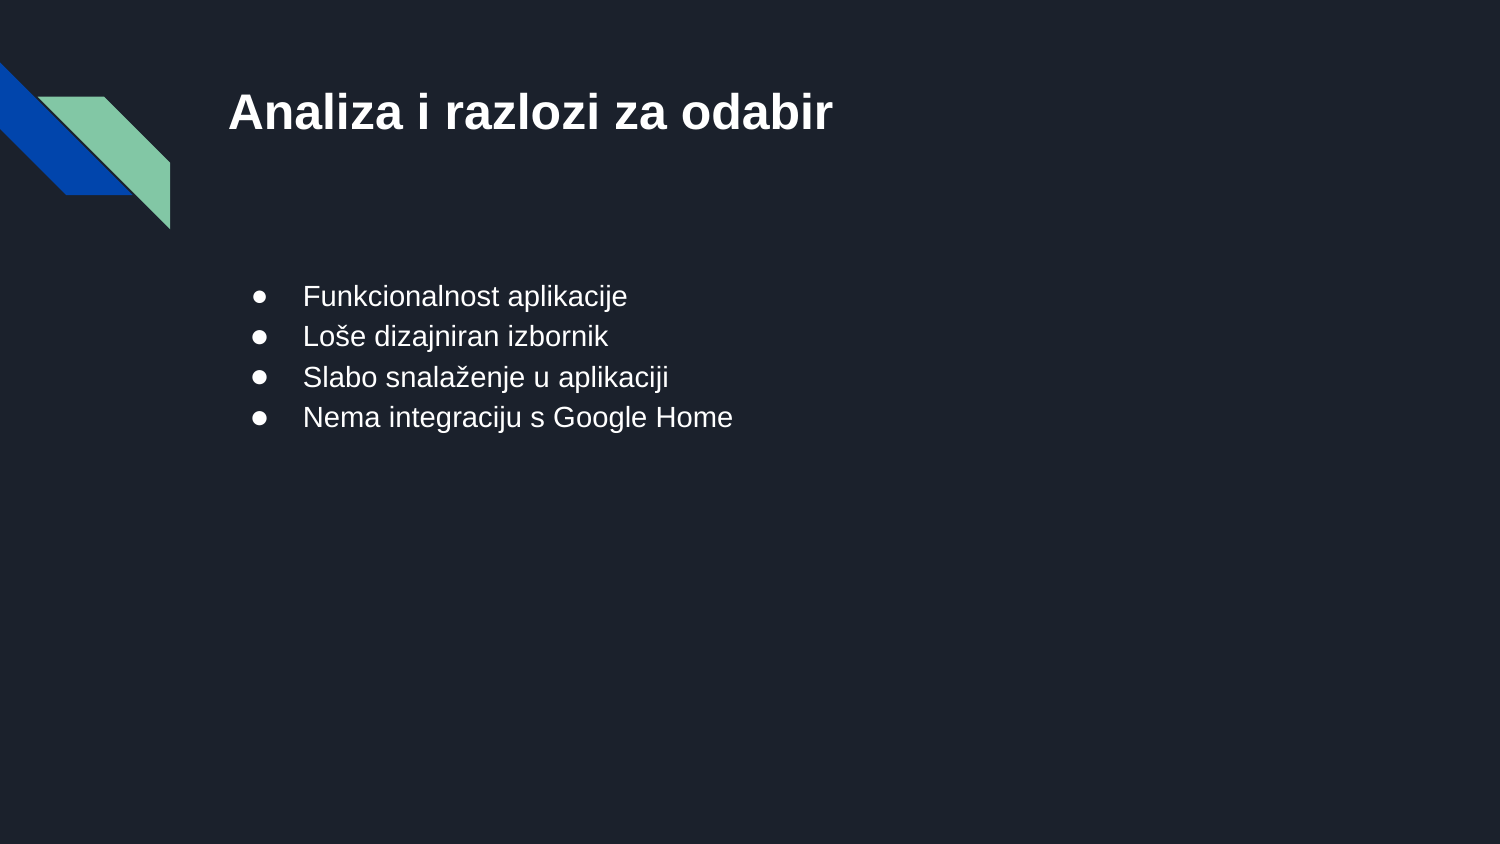

# Analiza i razlozi za odabir
Funkcionalnost aplikacije
Loše dizajniran izbornik
Slabo snalaženje u aplikaciji
Nema integraciju s Google Home